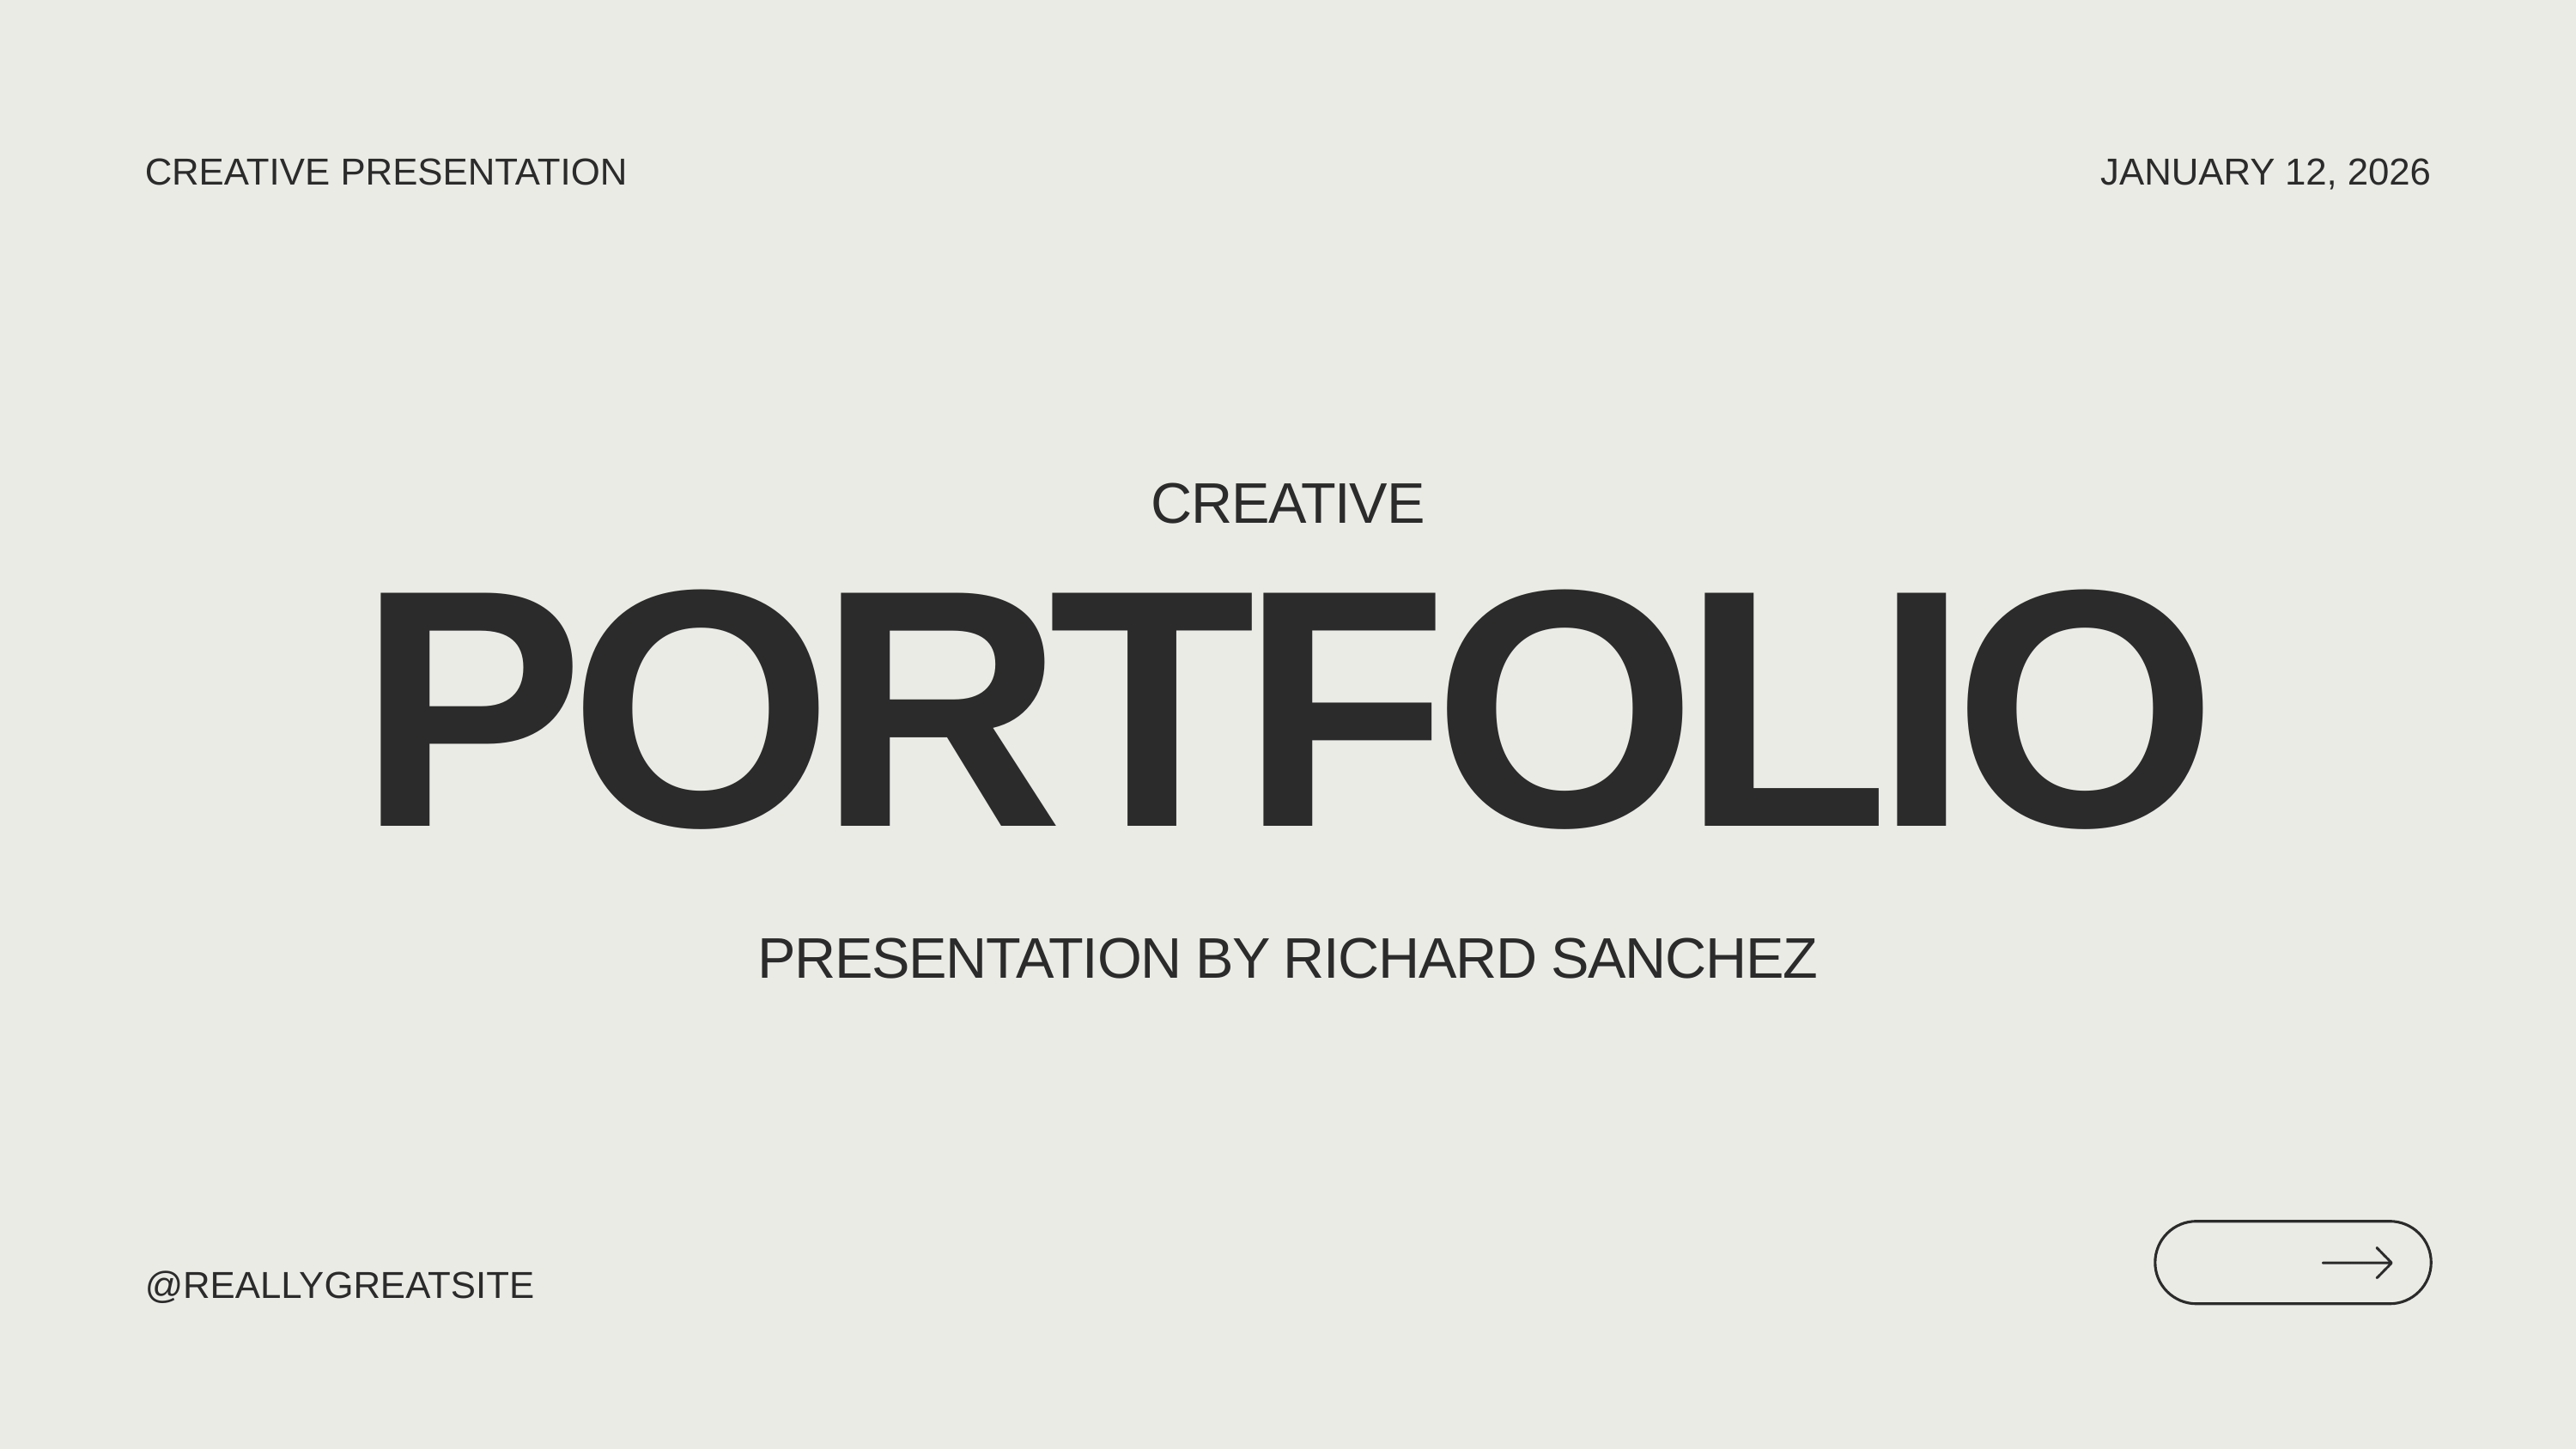

CREATIVE PRESENTATION
JANUARY 12, 2026
CREATIVE
PORTFOLIO
PRESENTATION BY RICHARD SANCHEZ

@REALLYGREATSITE